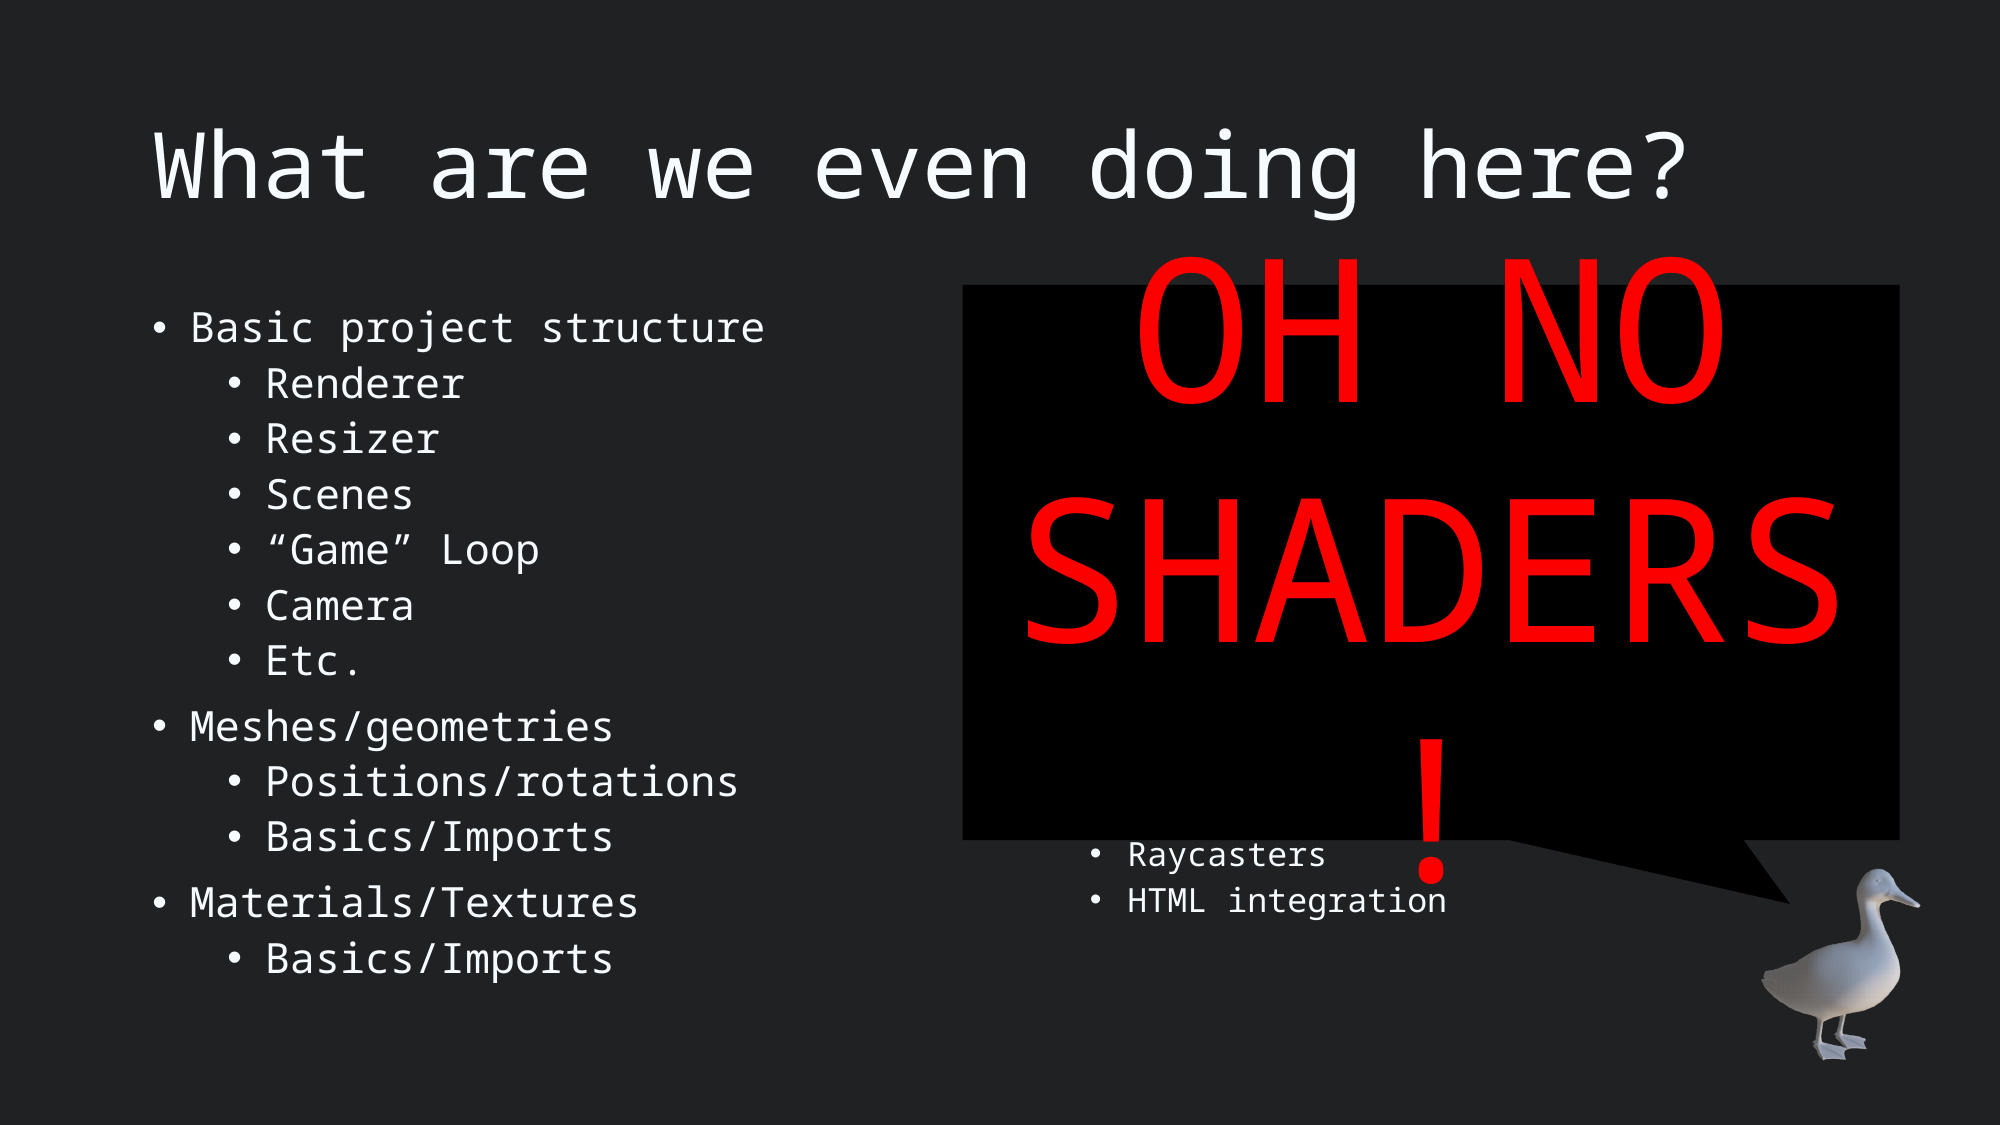

# What are we even doing here?
OH NO
SHADERS!
Basic project structure
Renderer
Resizer
Scenes
“Game” Loop
Camera
Etc.
Meshes/geometries
Positions/rotations
Basics/Imports
Materials/Textures
Basics/Imports

Shaders
Vertex
Fragment
Lighting
Directional/Ambient
Post Processing
Effect Composer
Custom Shaders
User Input
Raycasters
HTML integration